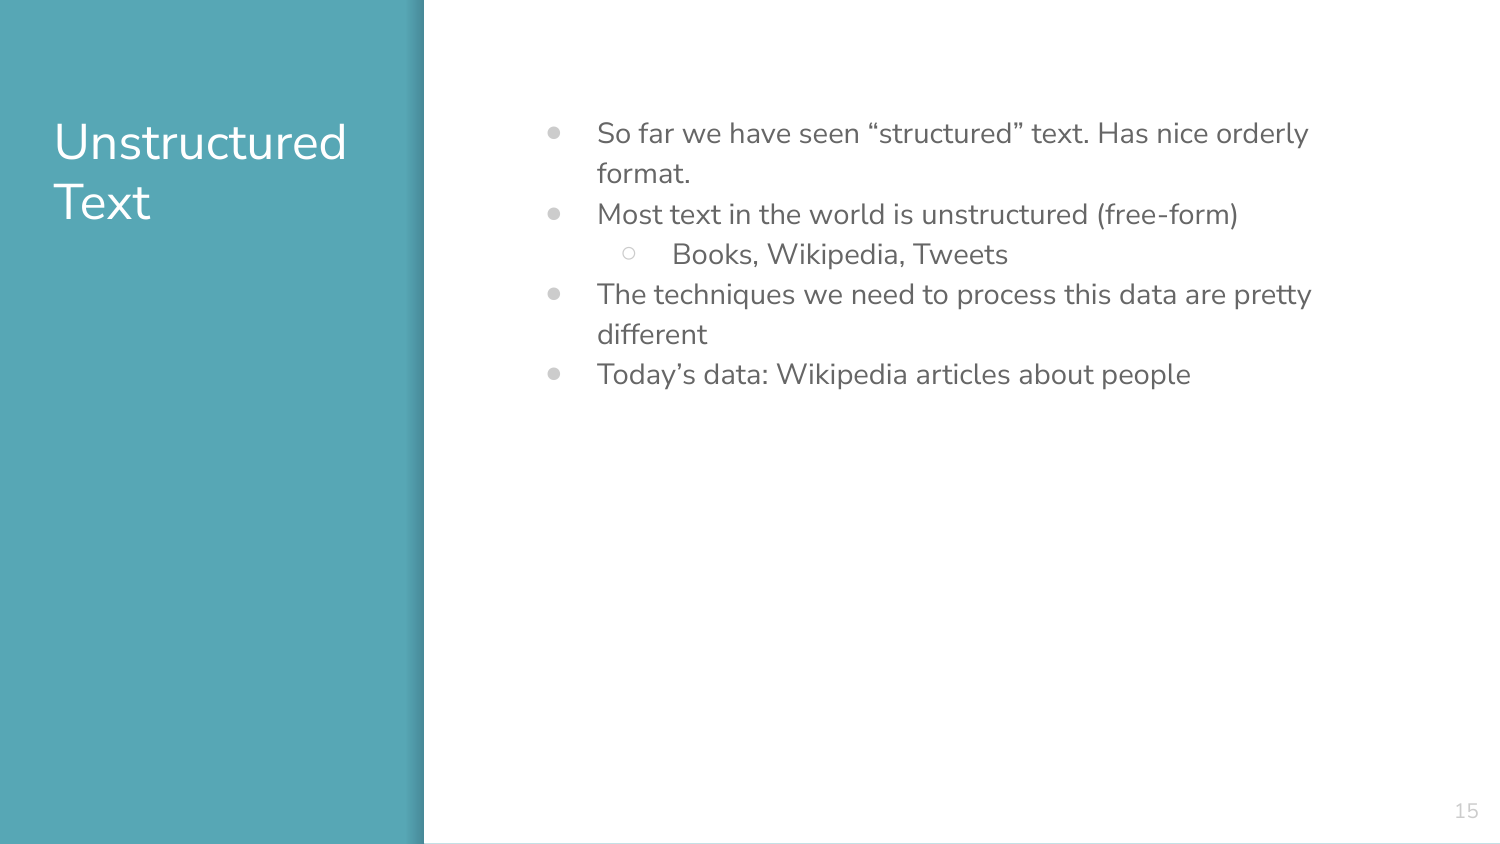

# Unstructured Text
So far we have seen “structured” text. Has nice orderly format.
Most text in the world is unstructured (free-form)
Books, Wikipedia, Tweets
The techniques we need to process this data are pretty different
Today’s data: Wikipedia articles about people
15